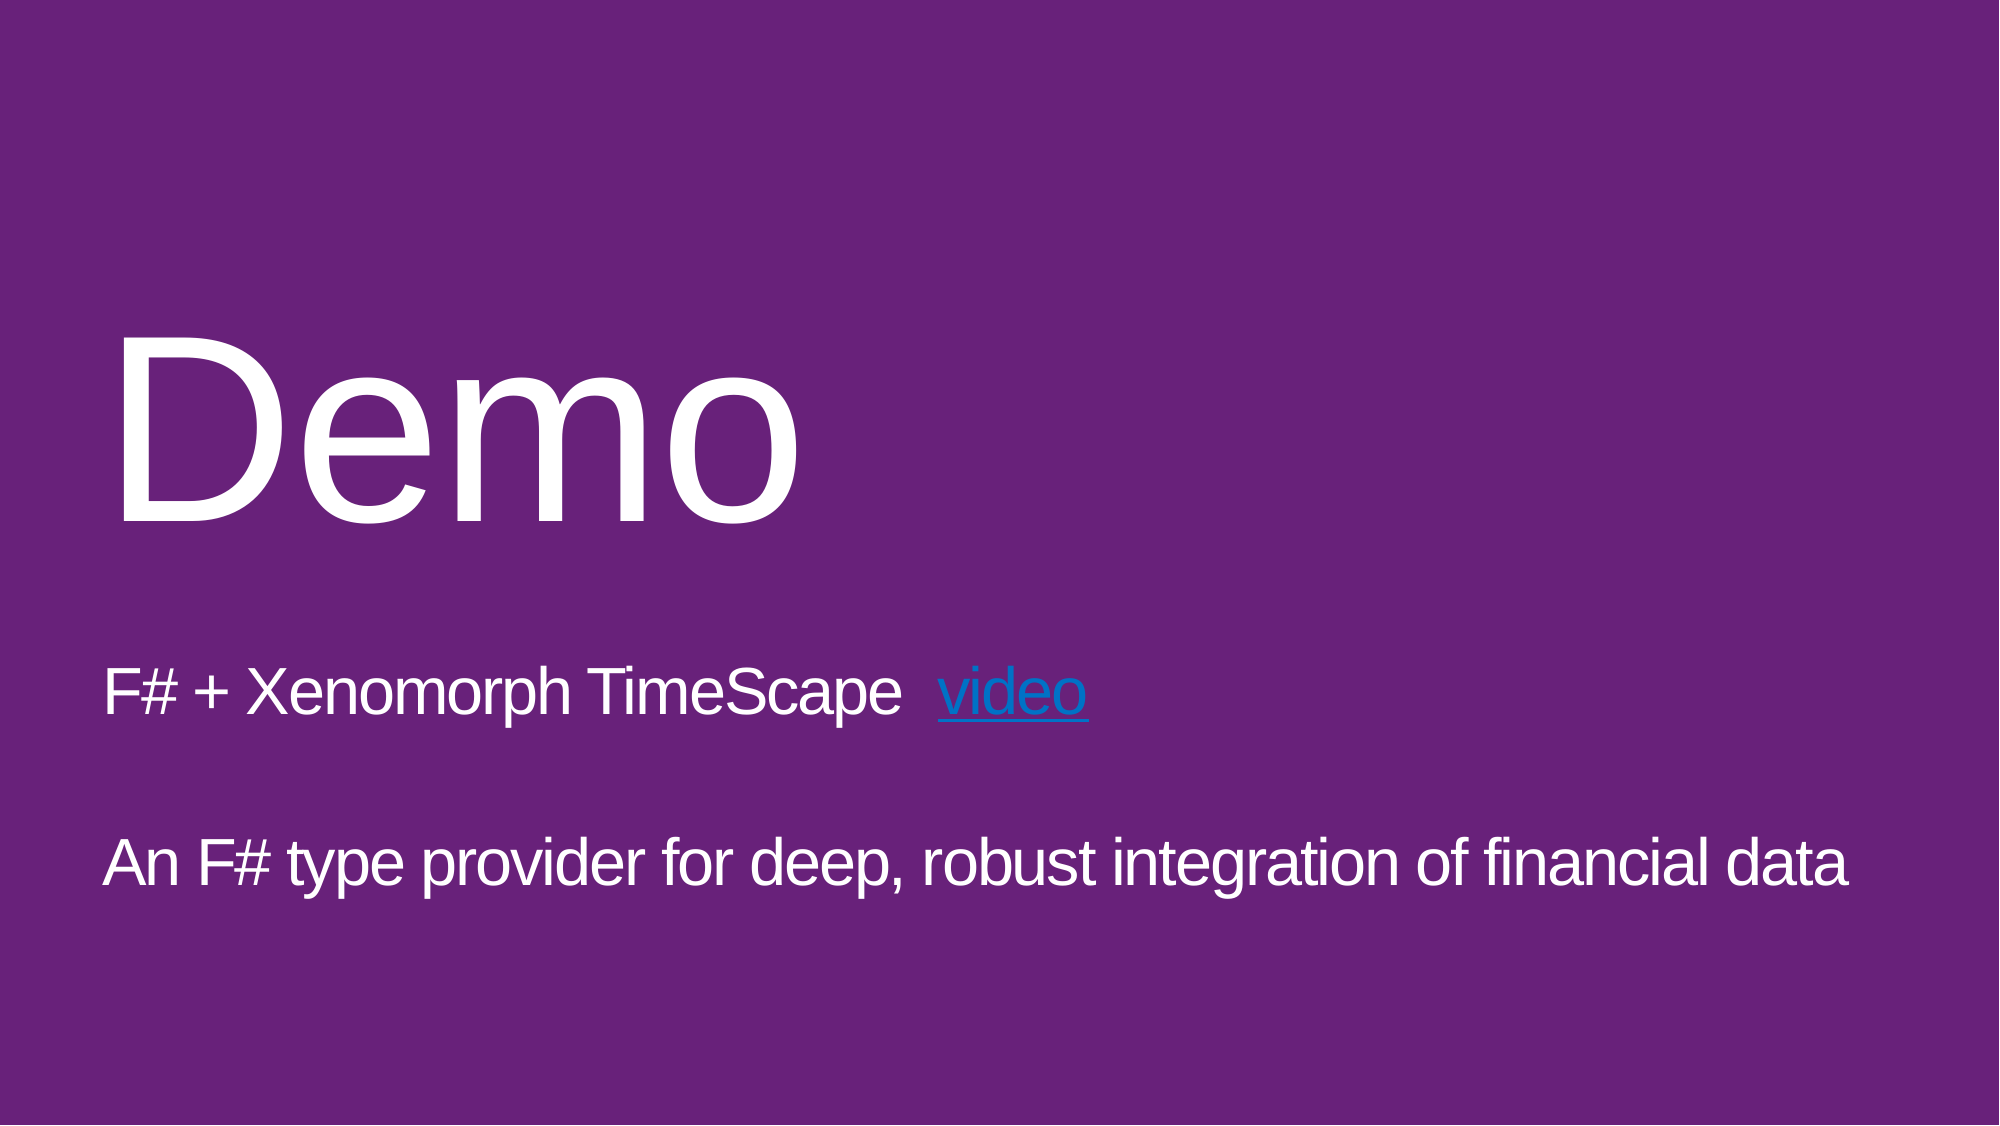

Demo
F# + Xenomorph TimeScape  video

An F# type provider for deep, robust integration of financial data